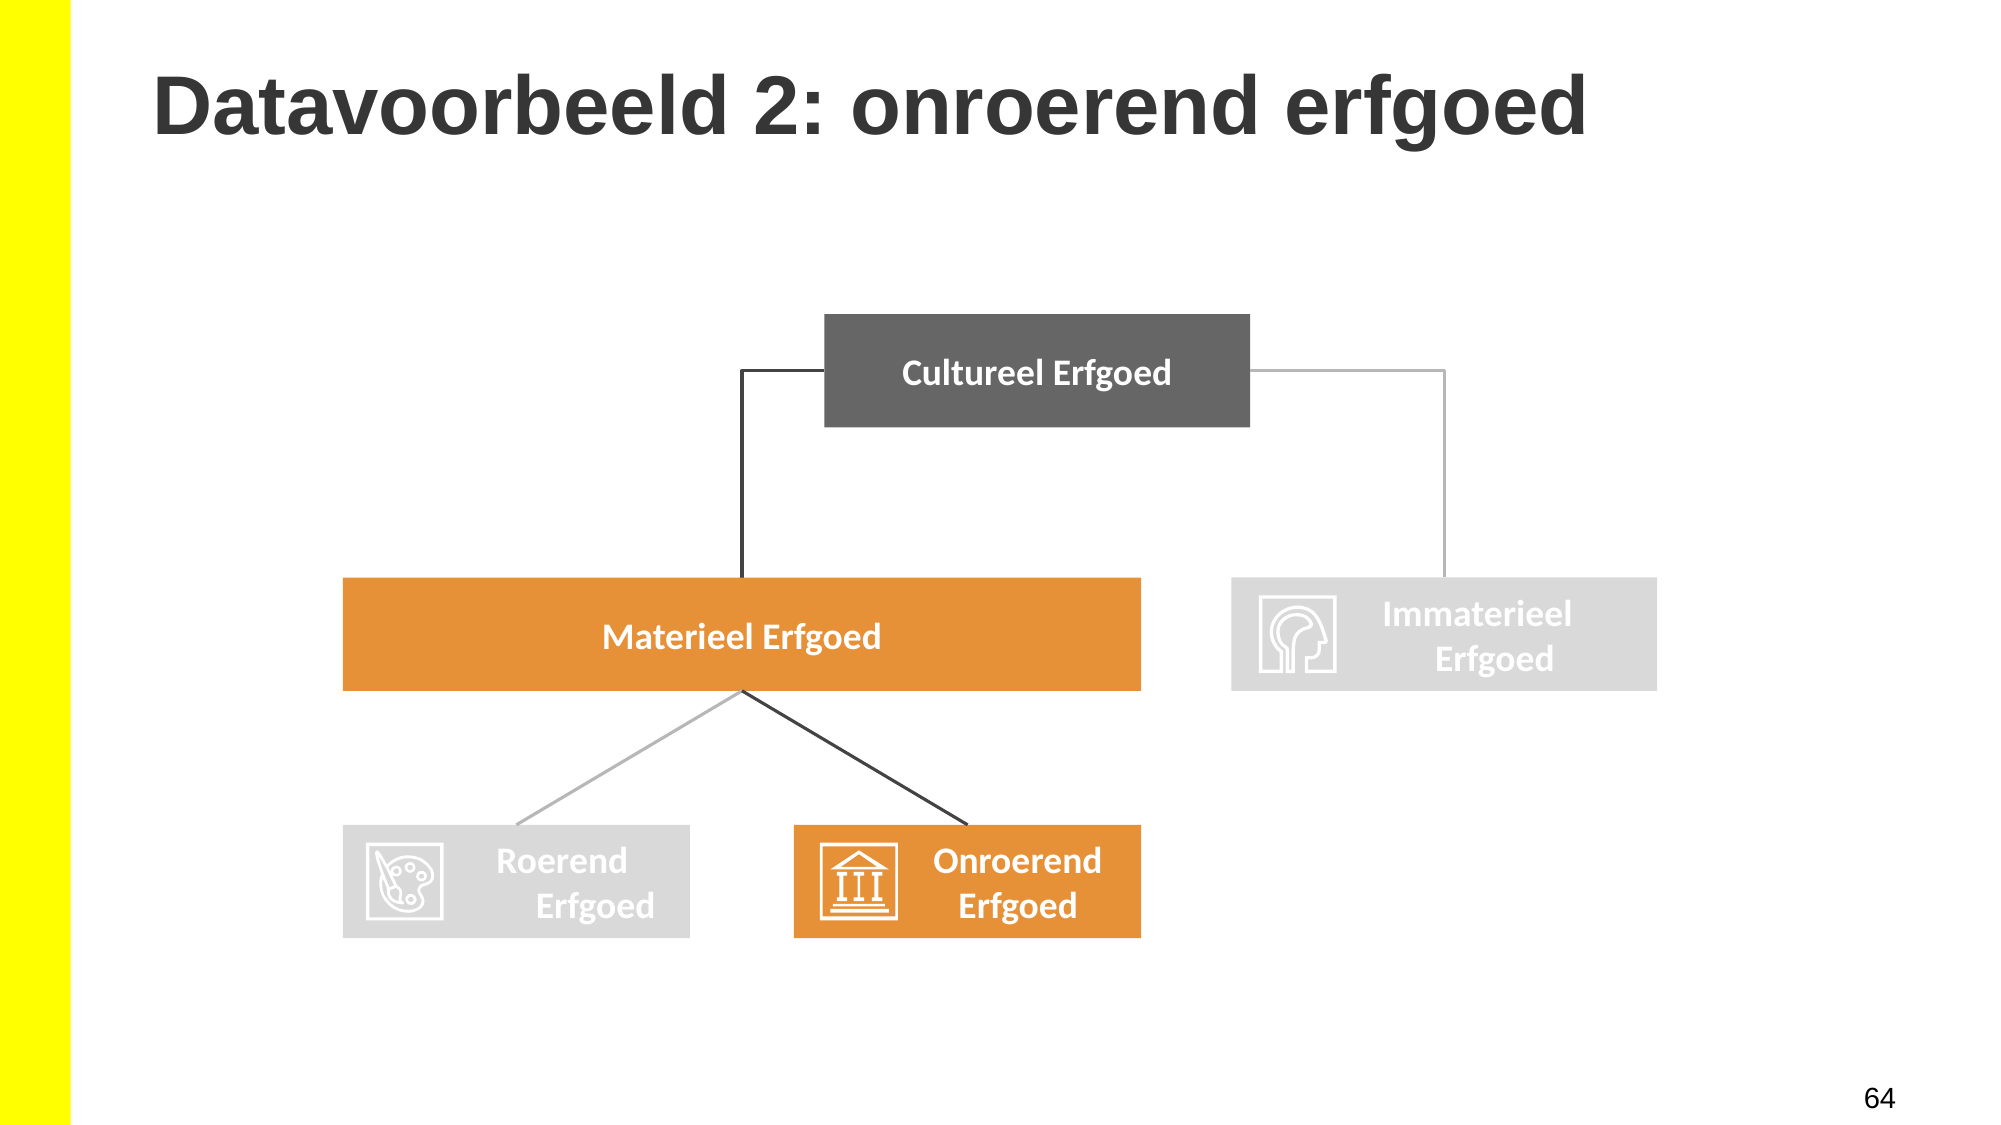

Datavoorbeeld 2: onroerend erfgoed
Cultureel Erfgoed
Immaterieel
            Erfgoed
Materieel Erfgoed

  Roerend
	 Erfgoed
   Onroerend
            Erfgoed

64